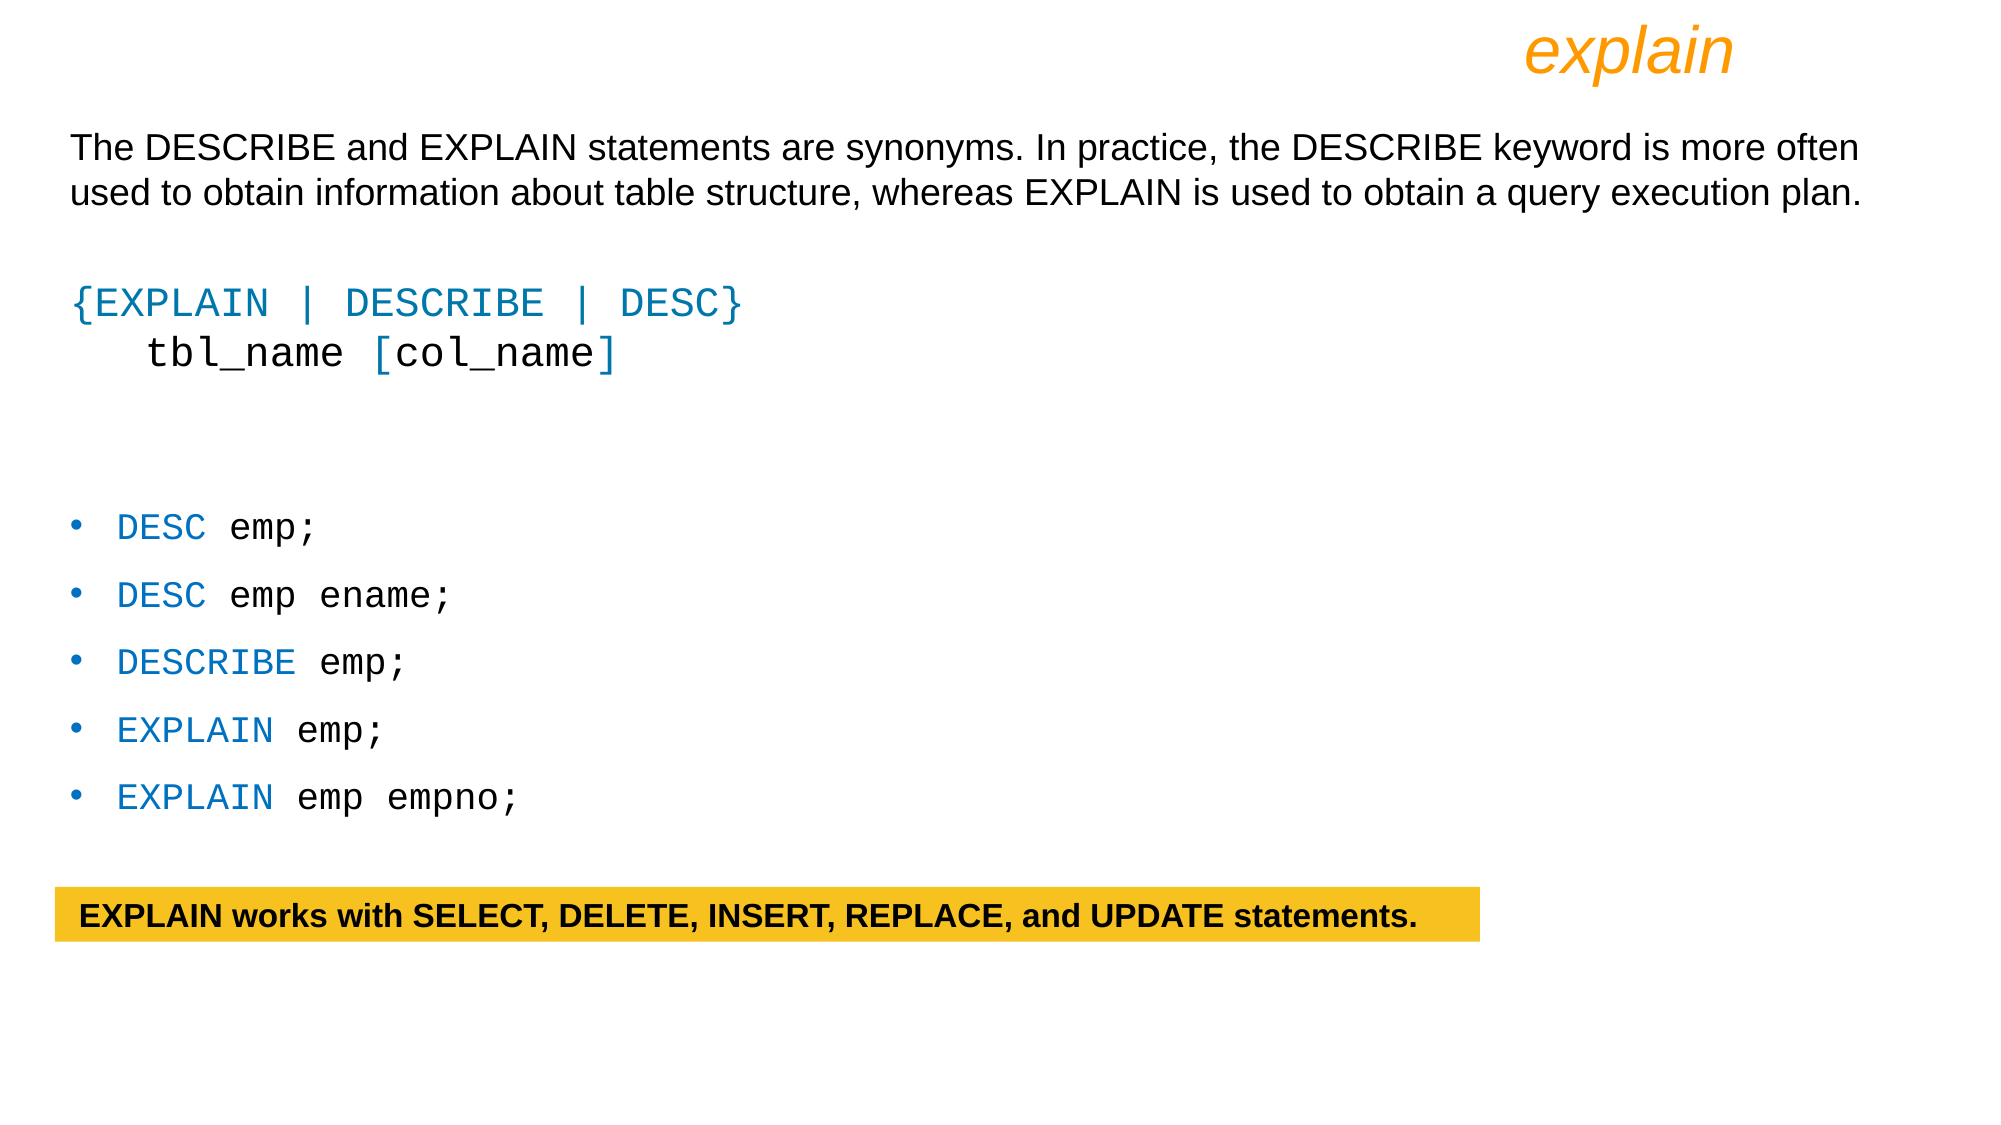

explain
The DESCRIBE and EXPLAIN statements are synonyms. In practice, the DESCRIBE keyword is more often used to obtain information about table structure, whereas EXPLAIN is used to obtain a query execution plan.
{EXPLAIN | DESCRIBE | DESC}
   tbl_name [col_name]
DESC emp;
DESC emp ename;
DESCRIBE emp;
EXPLAIN emp;
EXPLAIN emp empno;
 EXPLAIN works with SELECT, DELETE, INSERT, REPLACE, and UPDATE statements.